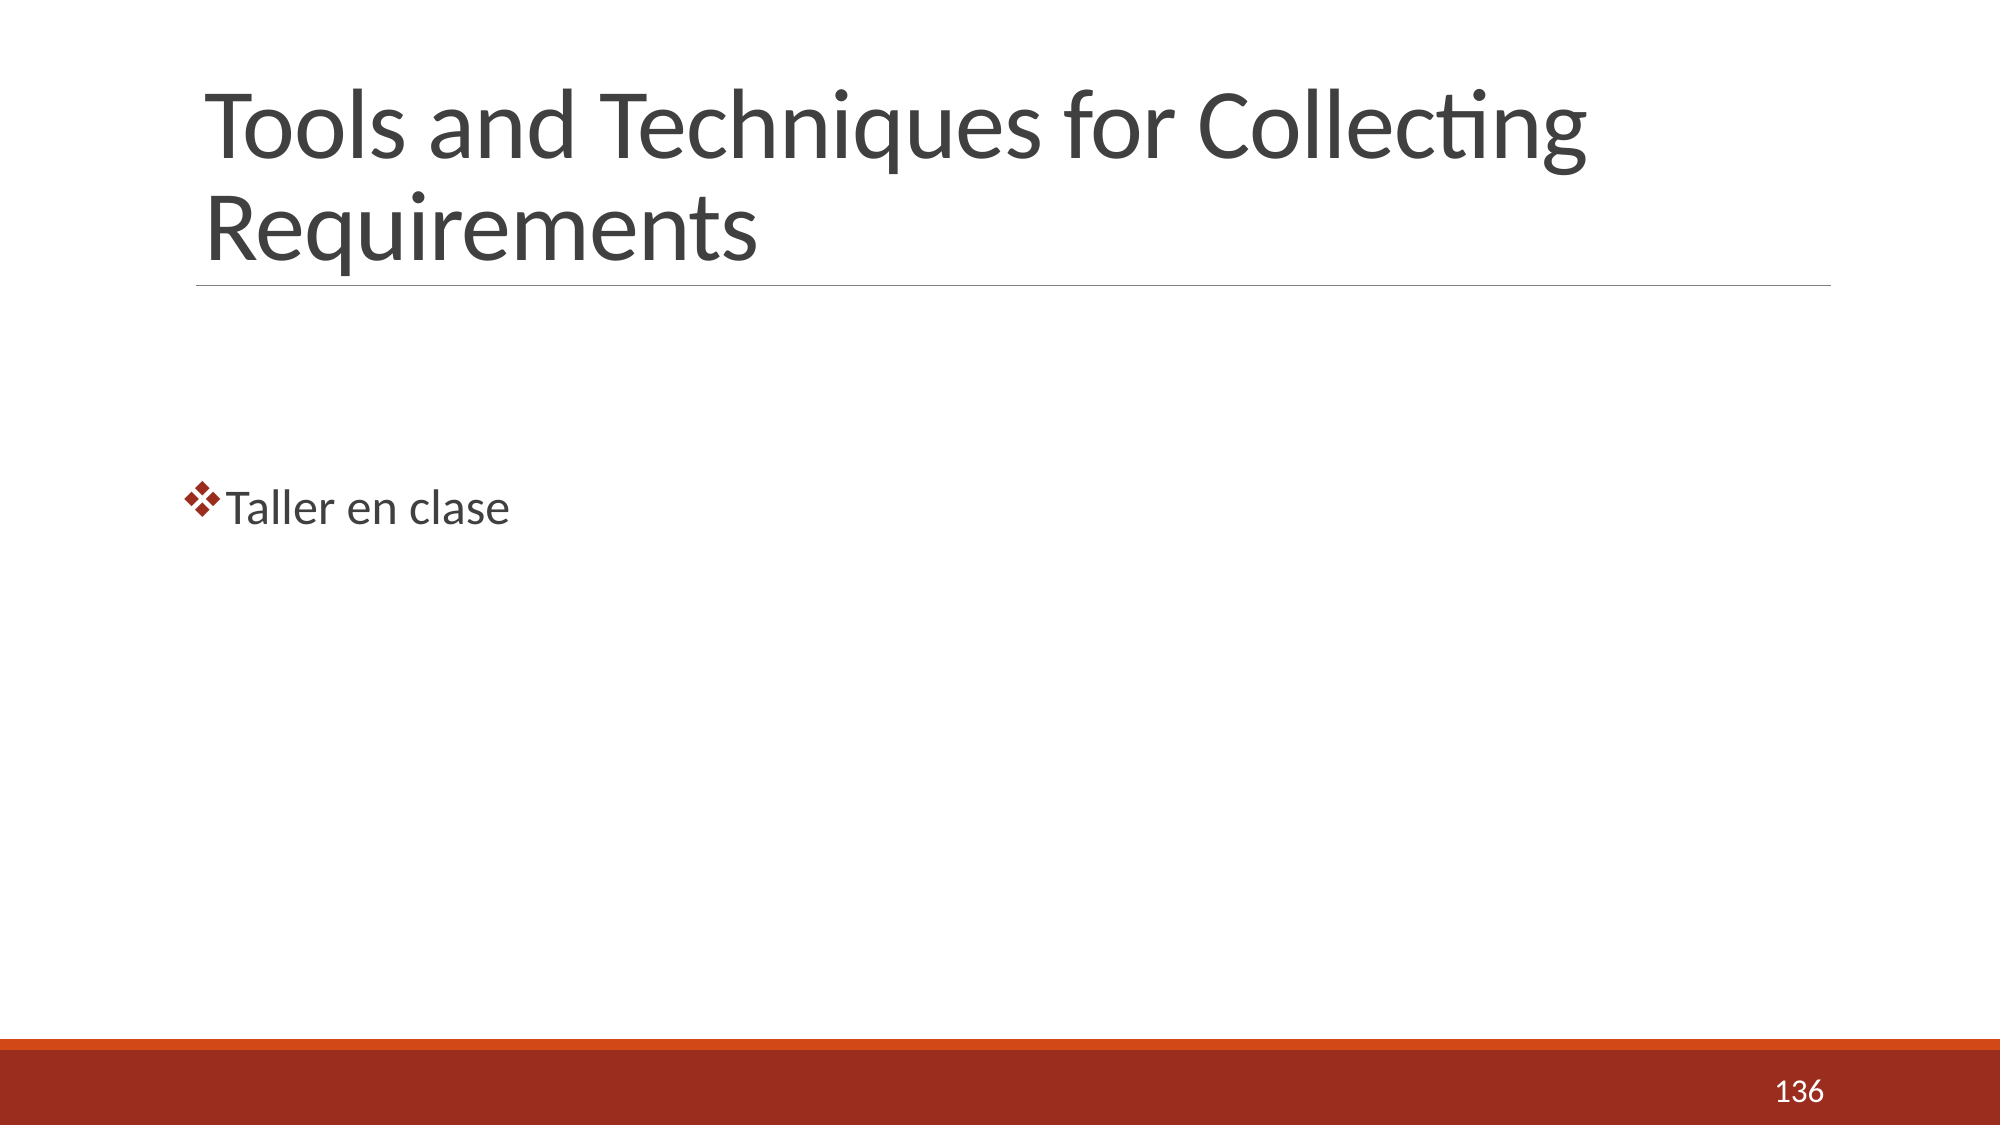

# Tools and Techniques for Collecting Requirements
Taller en clase
136